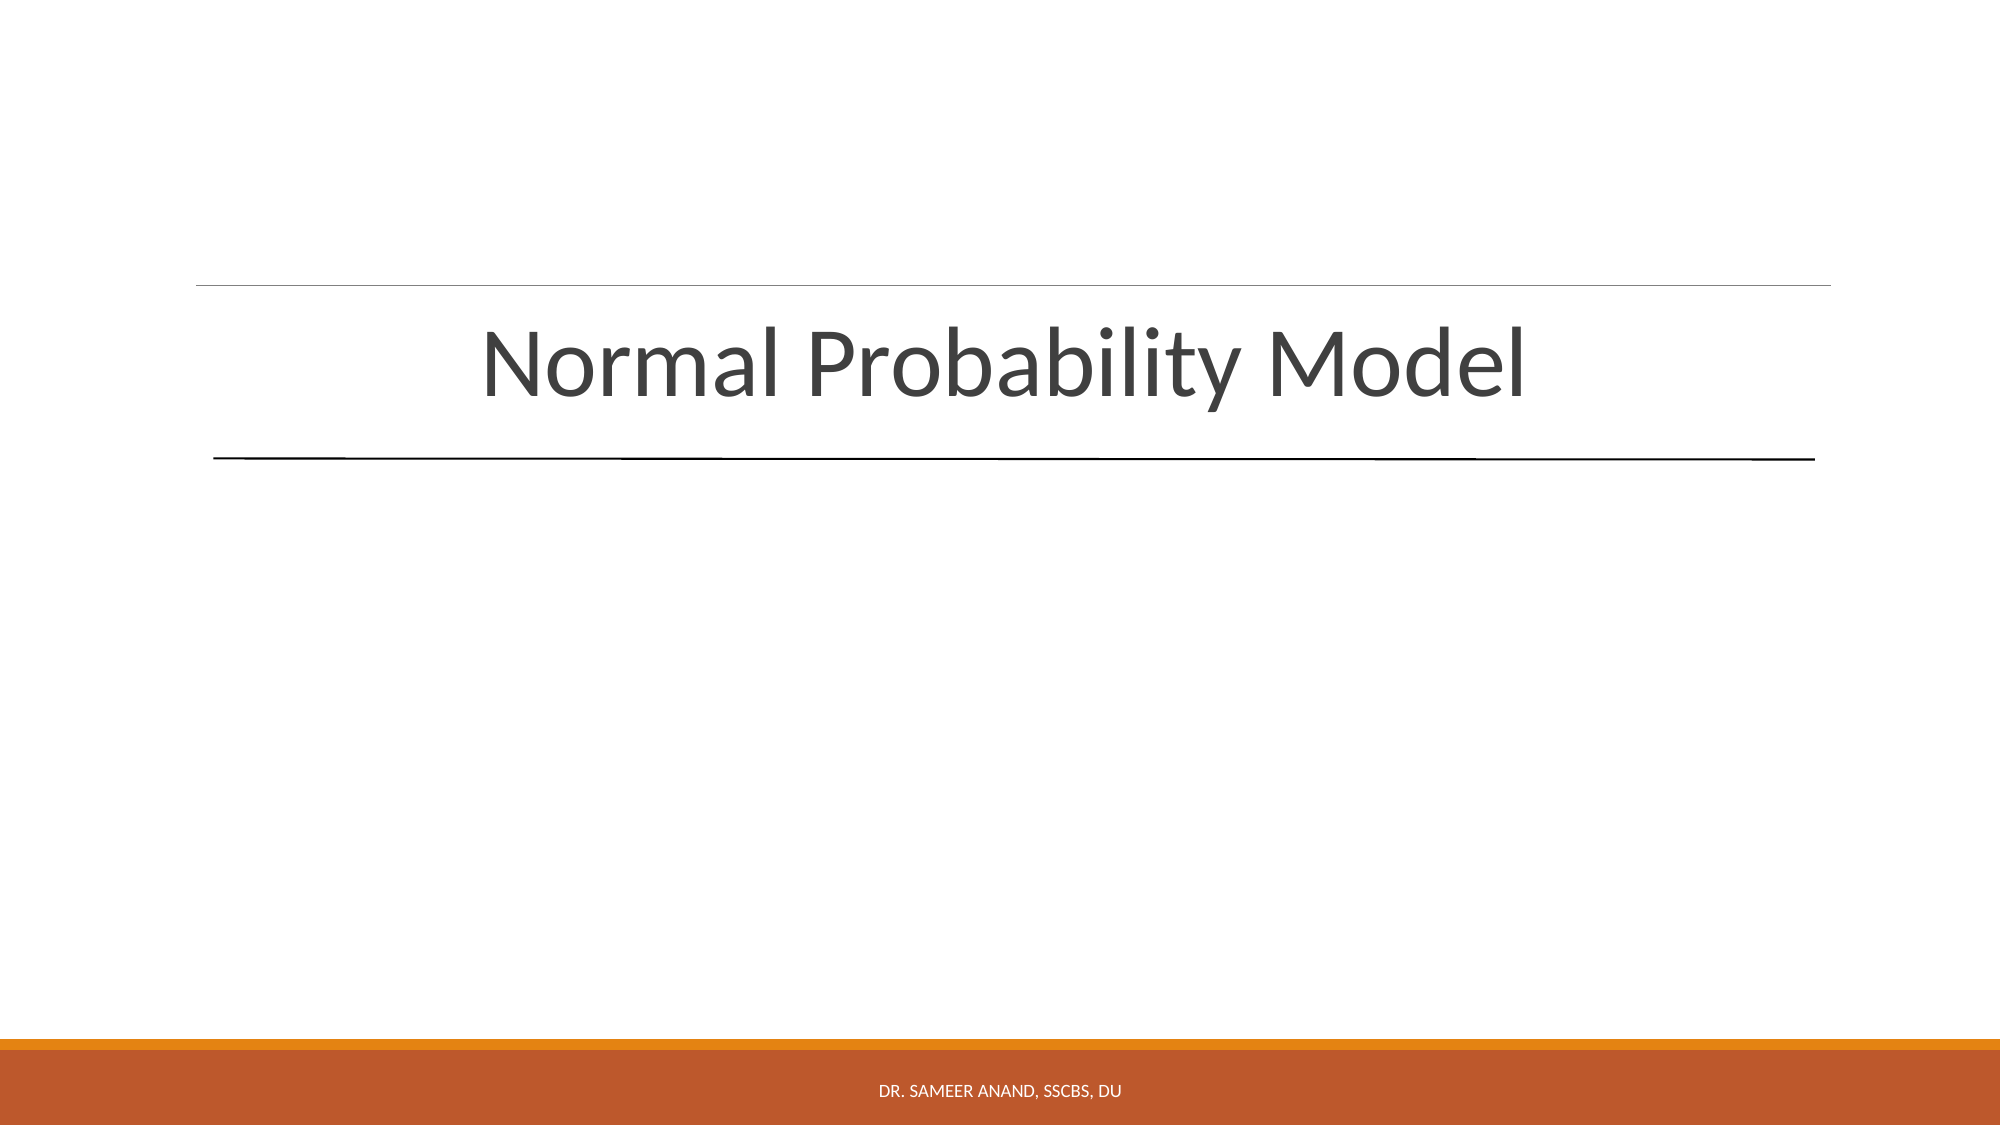

Normal Probability Model
Dr. Sameer Anand, SSCBS, DU